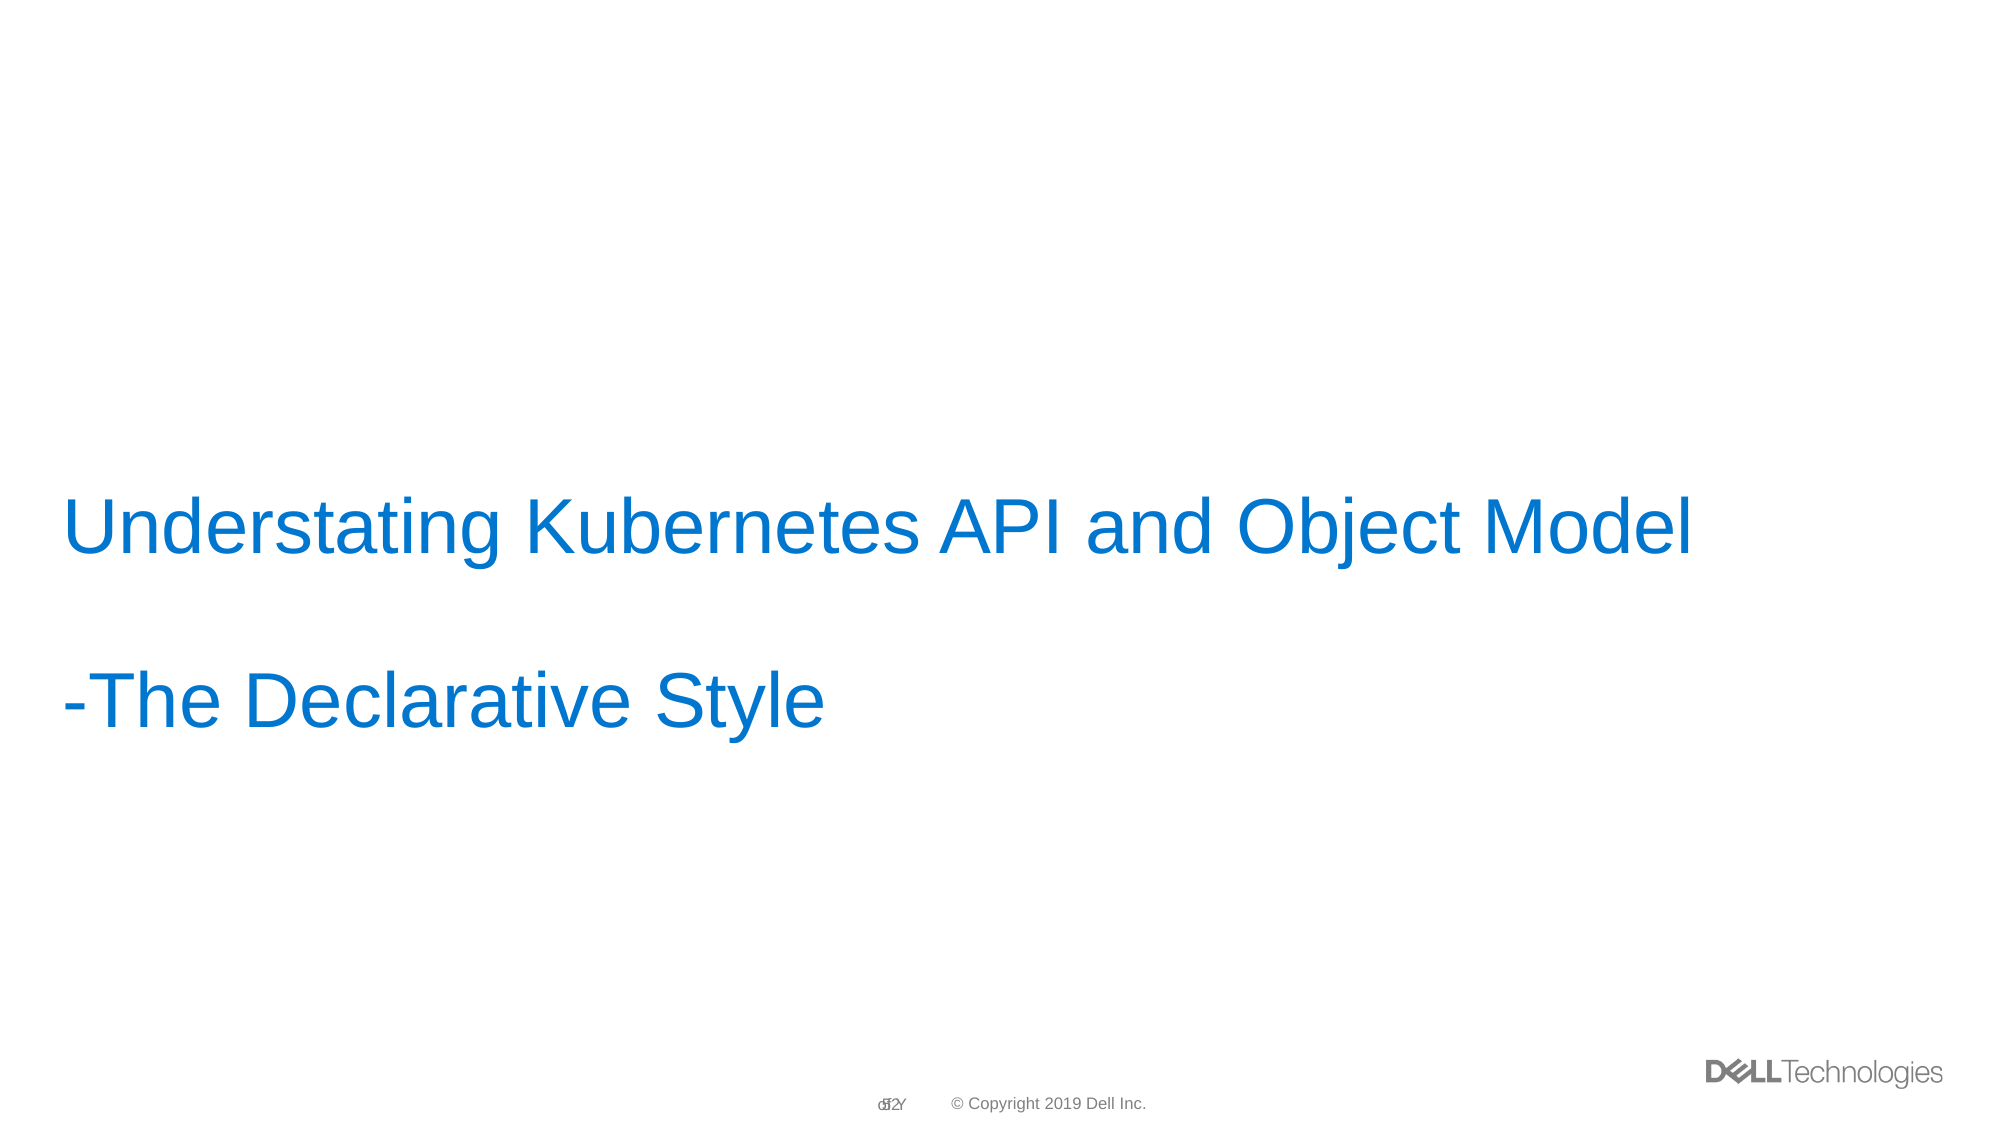

# Understating Kubernetes API and Object Model -The Declarative Style